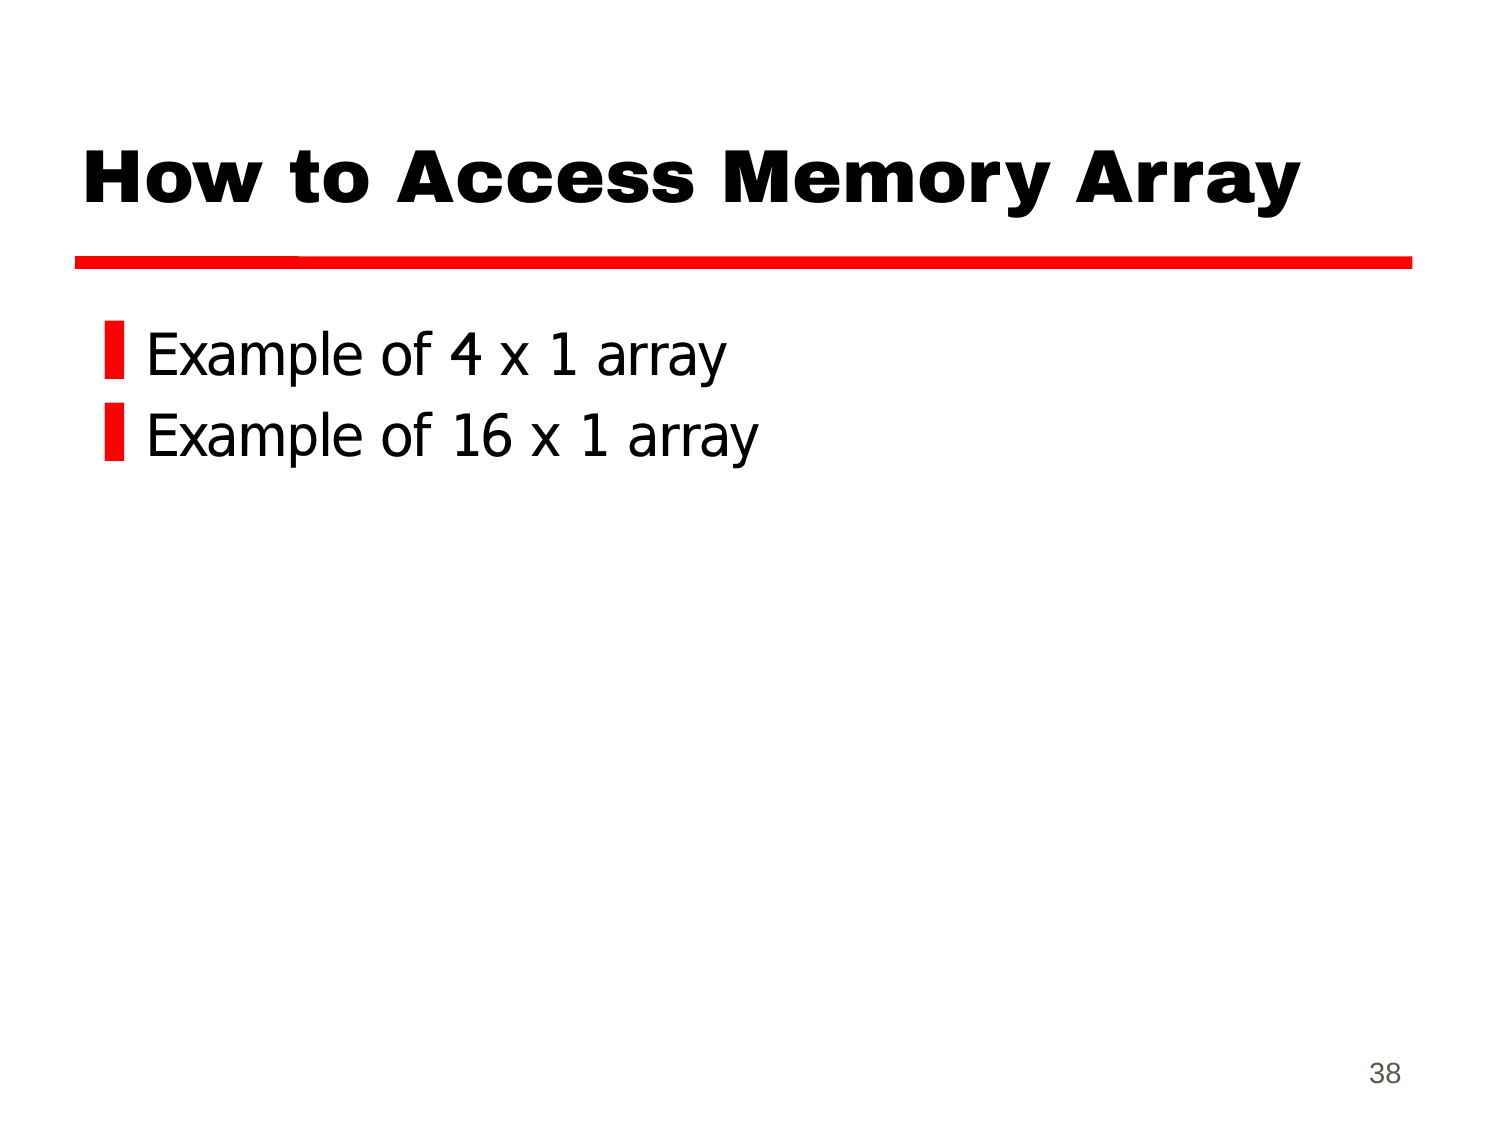

# How to Access Memory Array
Example of 4 x 1 array
Example of 16 x 1 array
38